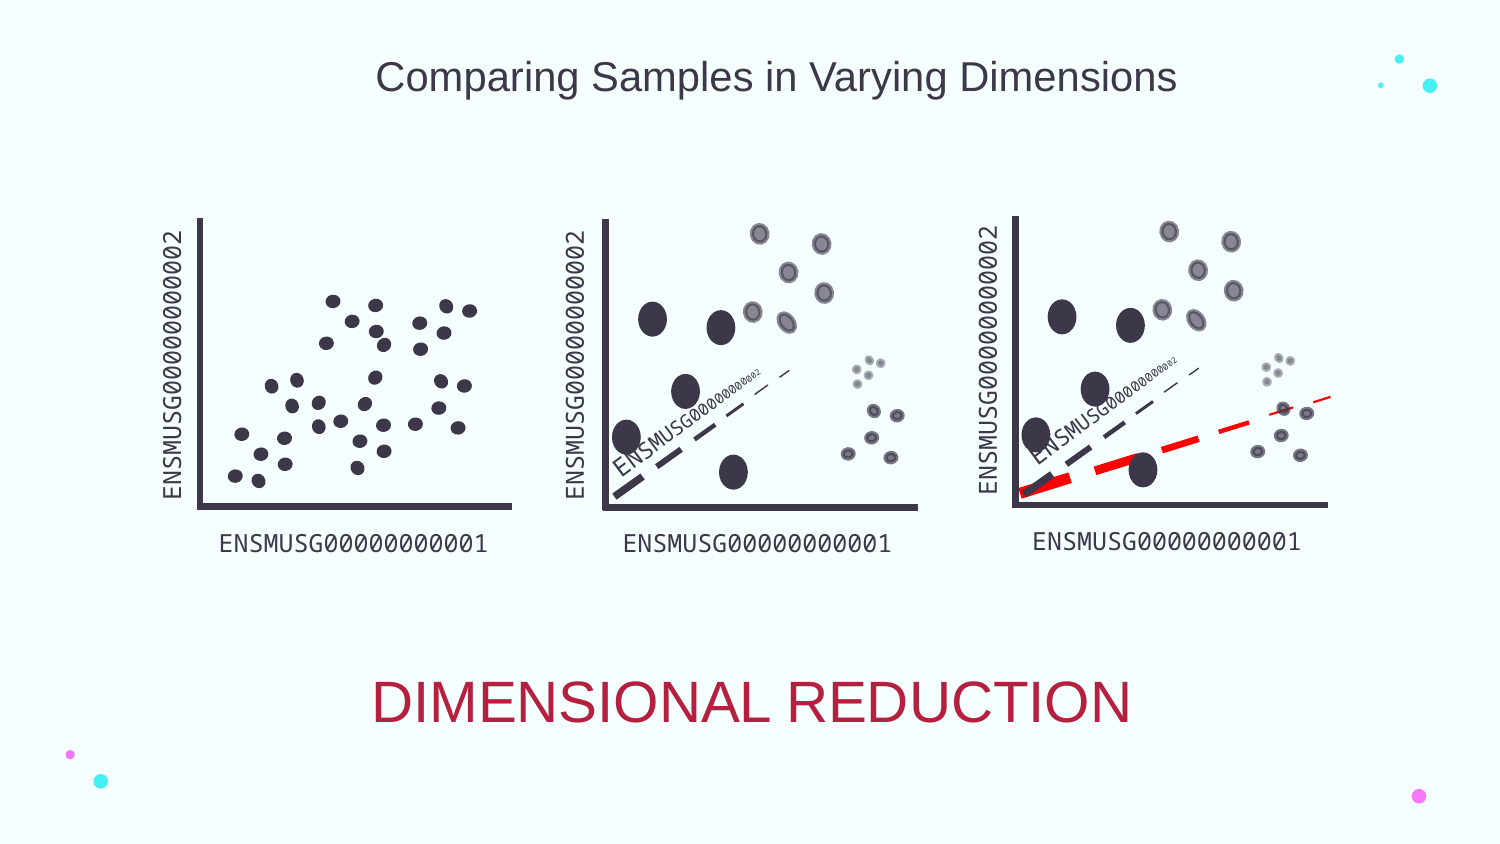

ENSMUSG00000000002

ENSMUSG00000000001
ENSMUSG00000000002
ENSMUSG00000000002

ENSMUSG00000000001
ENSMUSG00000000002

ENSMUSG00000000001
ENSMUSG00000000002
Comparing Samples in Varying Dimensions

DIMENSIONAL REDUCTION